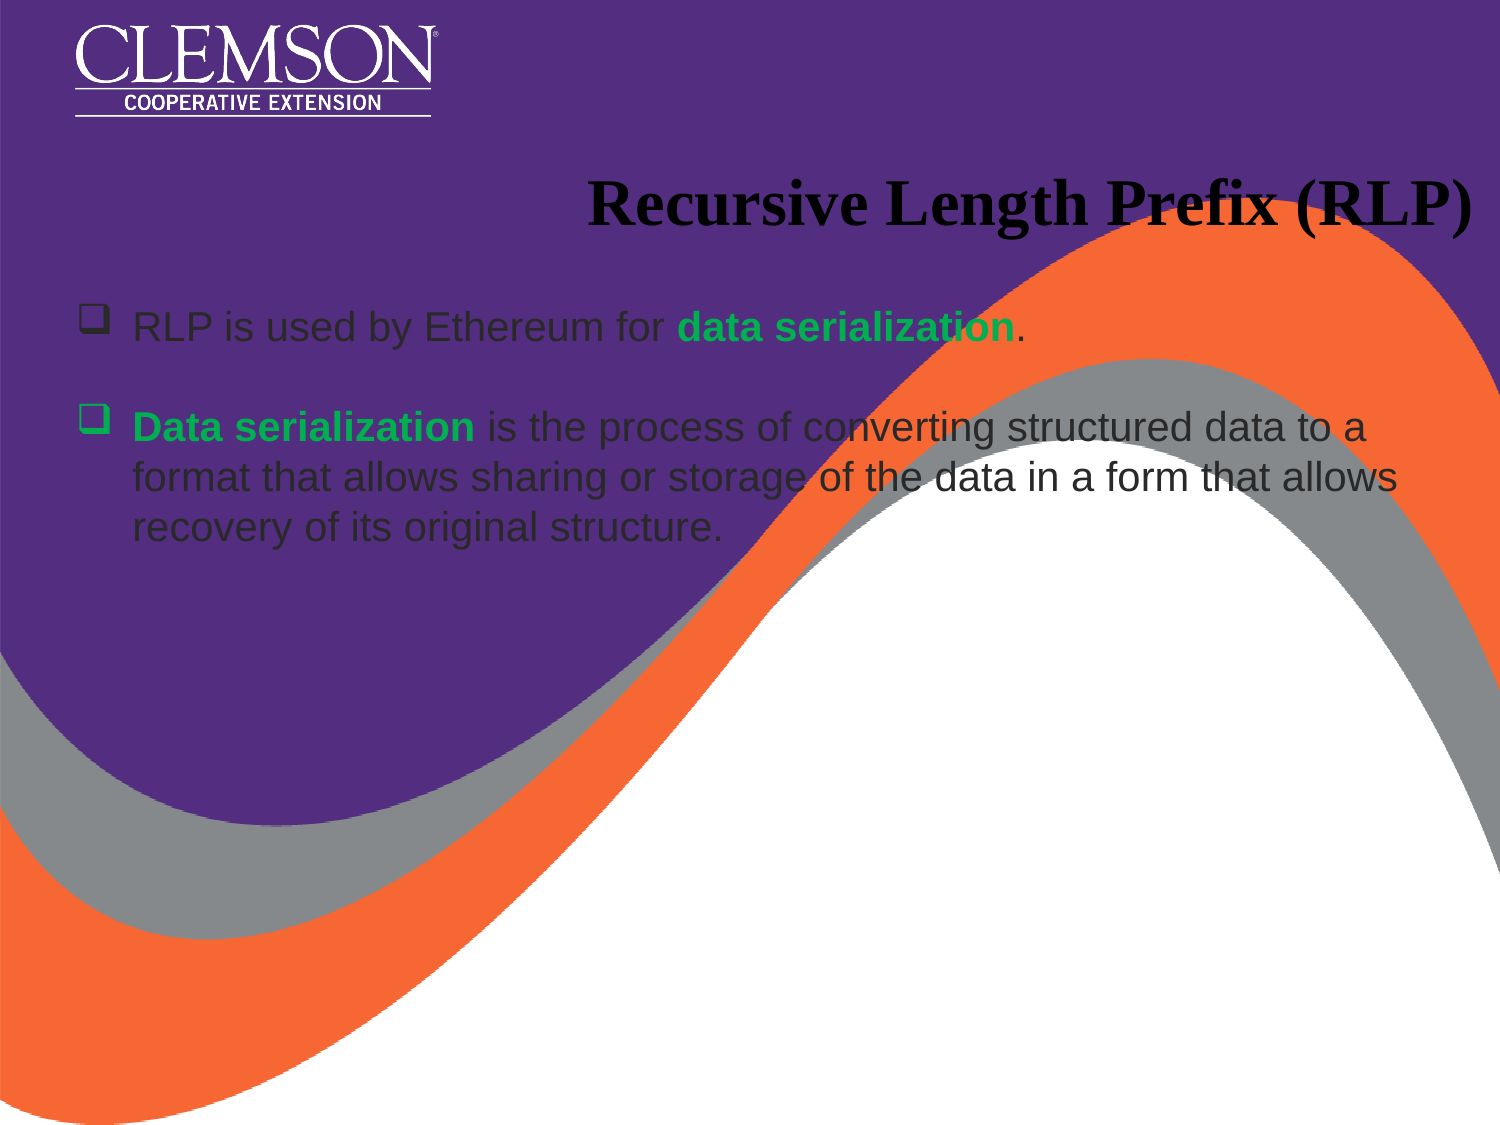

#
Recursive Length Prefix (RLP)
RLP is used by Ethereum for data serialization.

Data serialization is the process of converting structured data to a format that allows sharing or storage of the data in a form that allows recovery of its original structure.